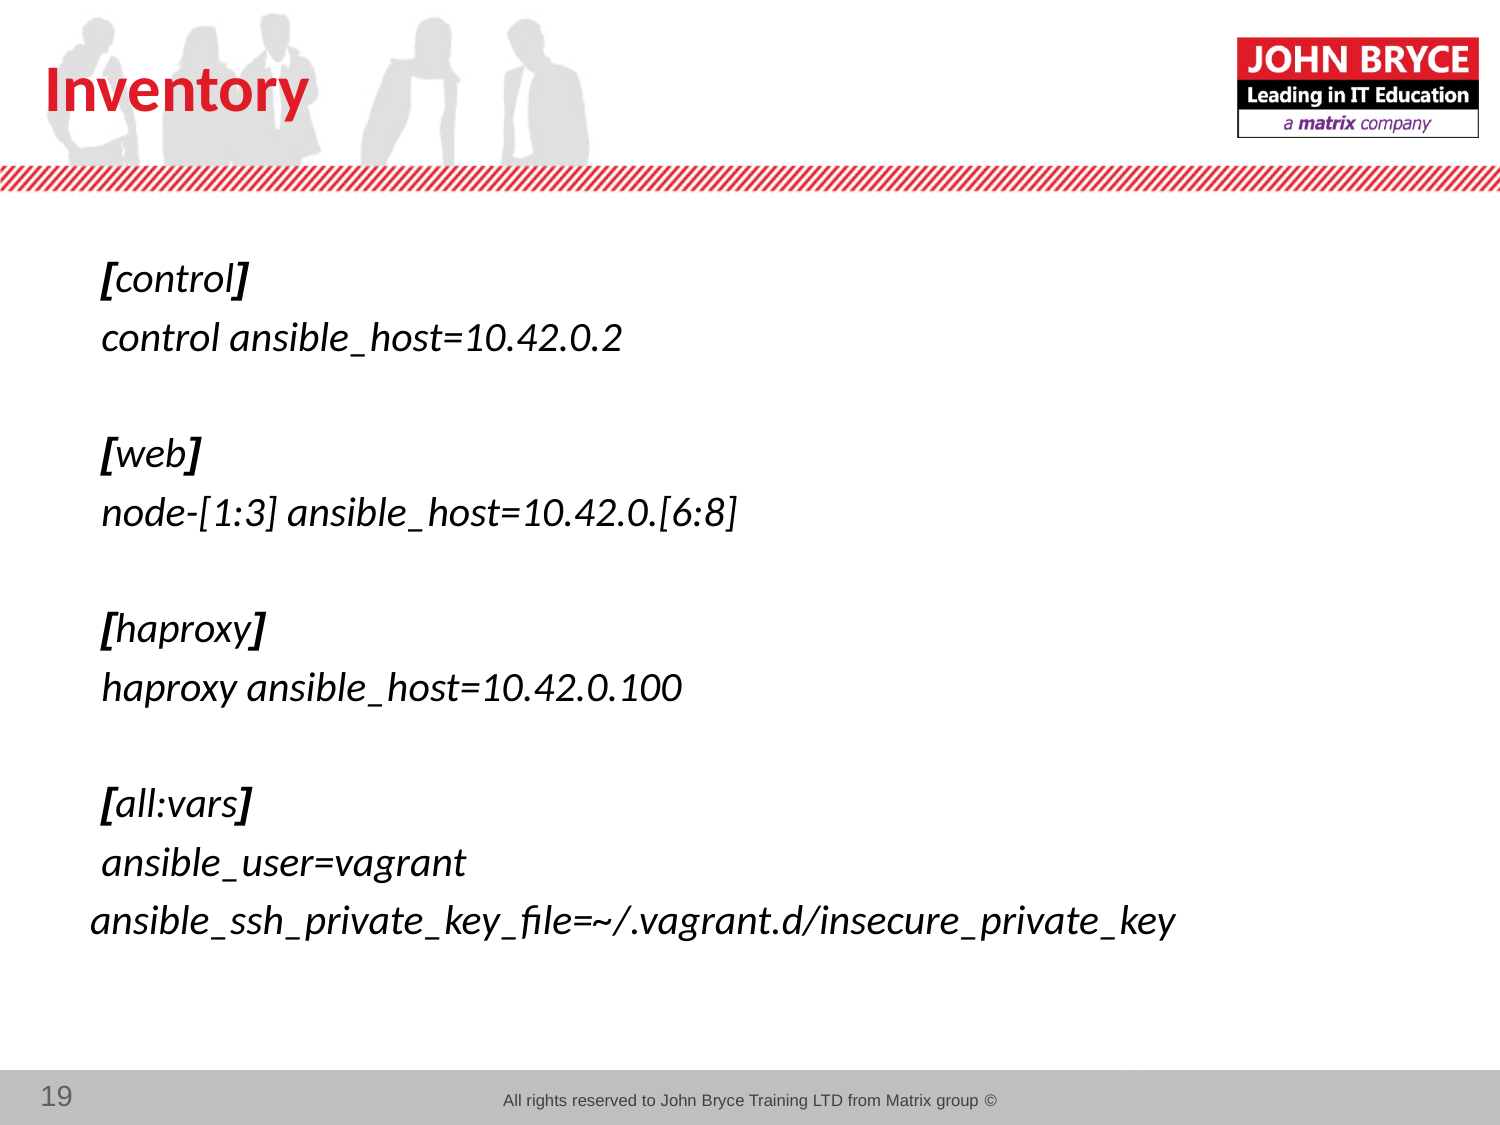

# Inventory
[control]
control ansible_host=10.42.0.2

[web]
node-[1:3] ansible_host=10.42.0.[6:8]

[haproxy]
haproxy ansible_host=10.42.0.100

[all:vars]
ansible_user=vagrant
ansible_ssh_private_key_file=~/.vagrant.d/insecure_private_key